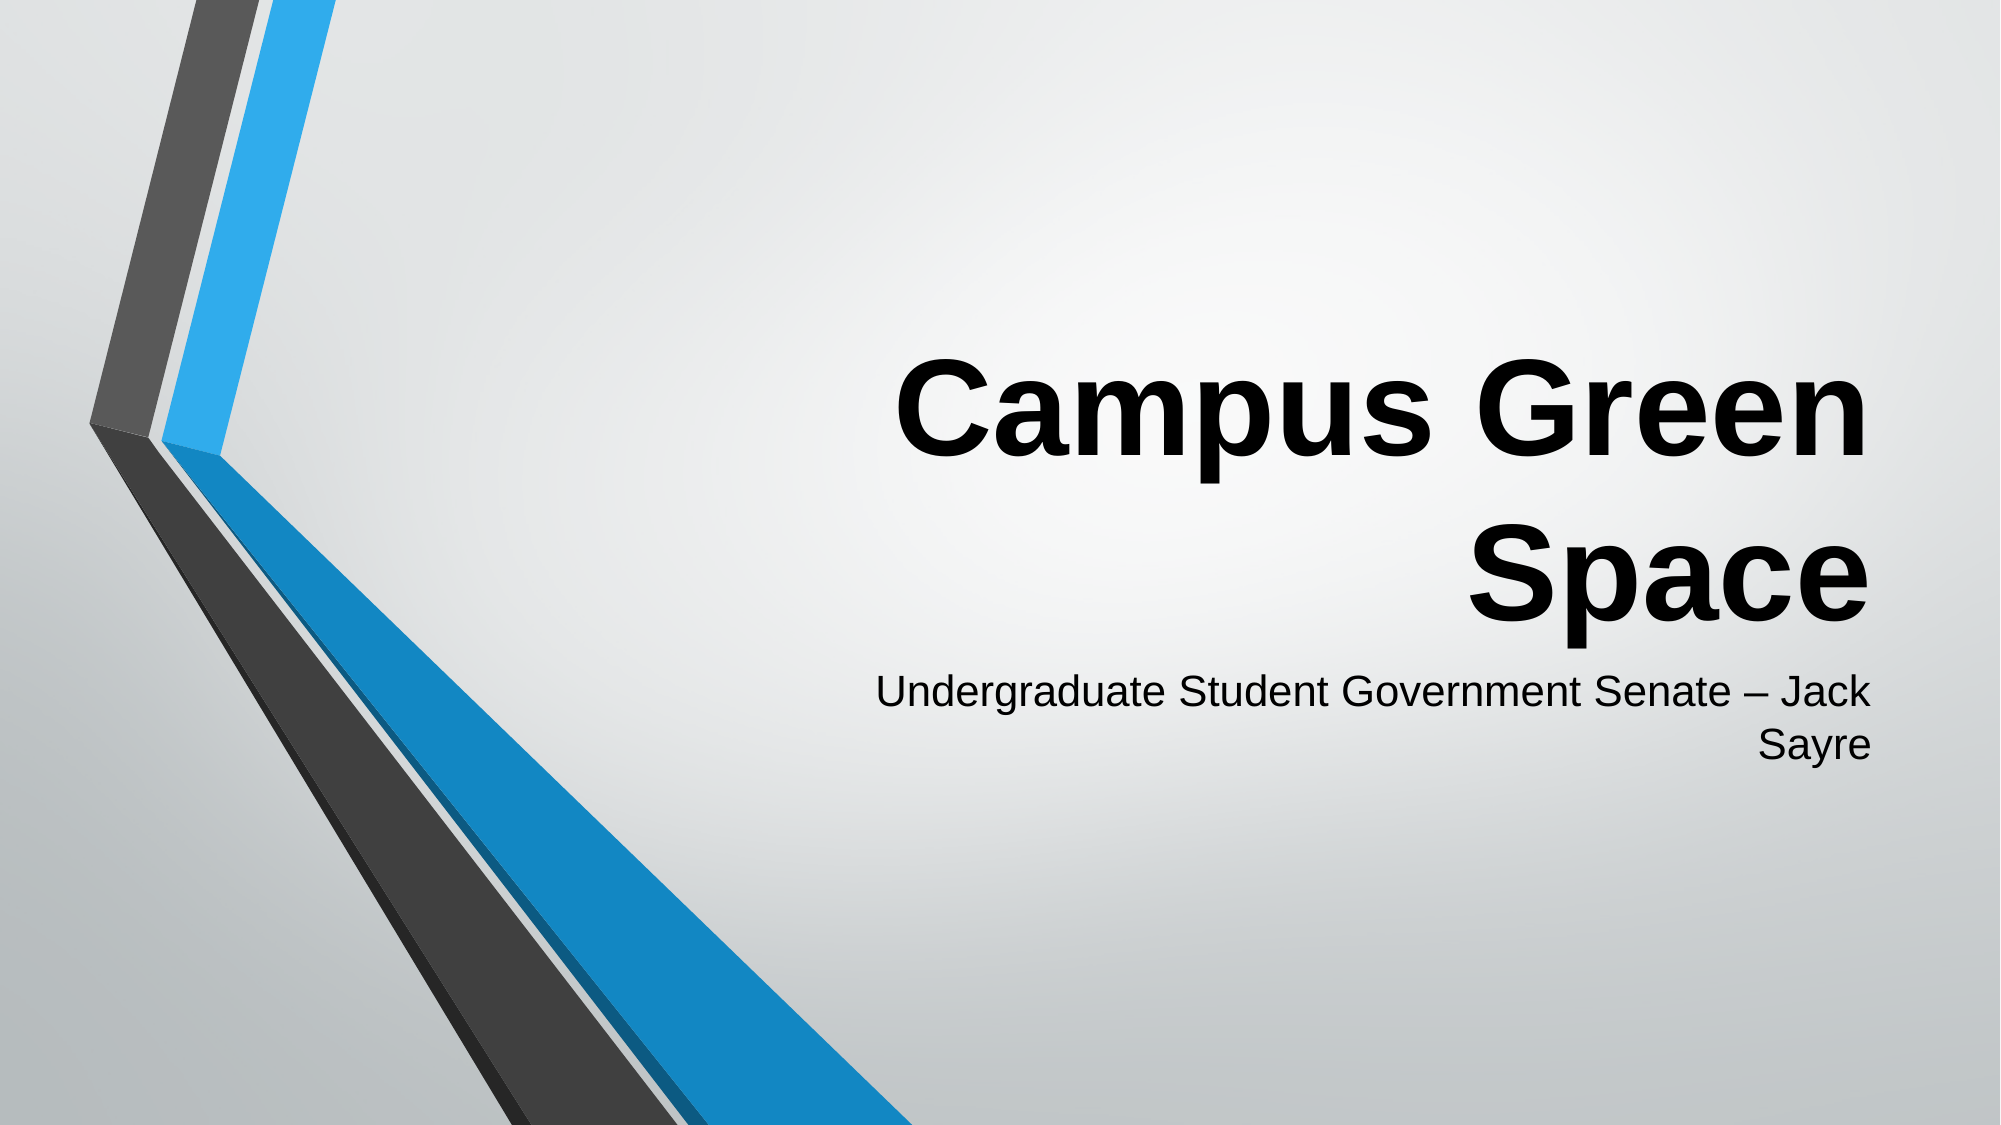

# Campus Green Space
Undergraduate Student Government Senate – Jack Sayre